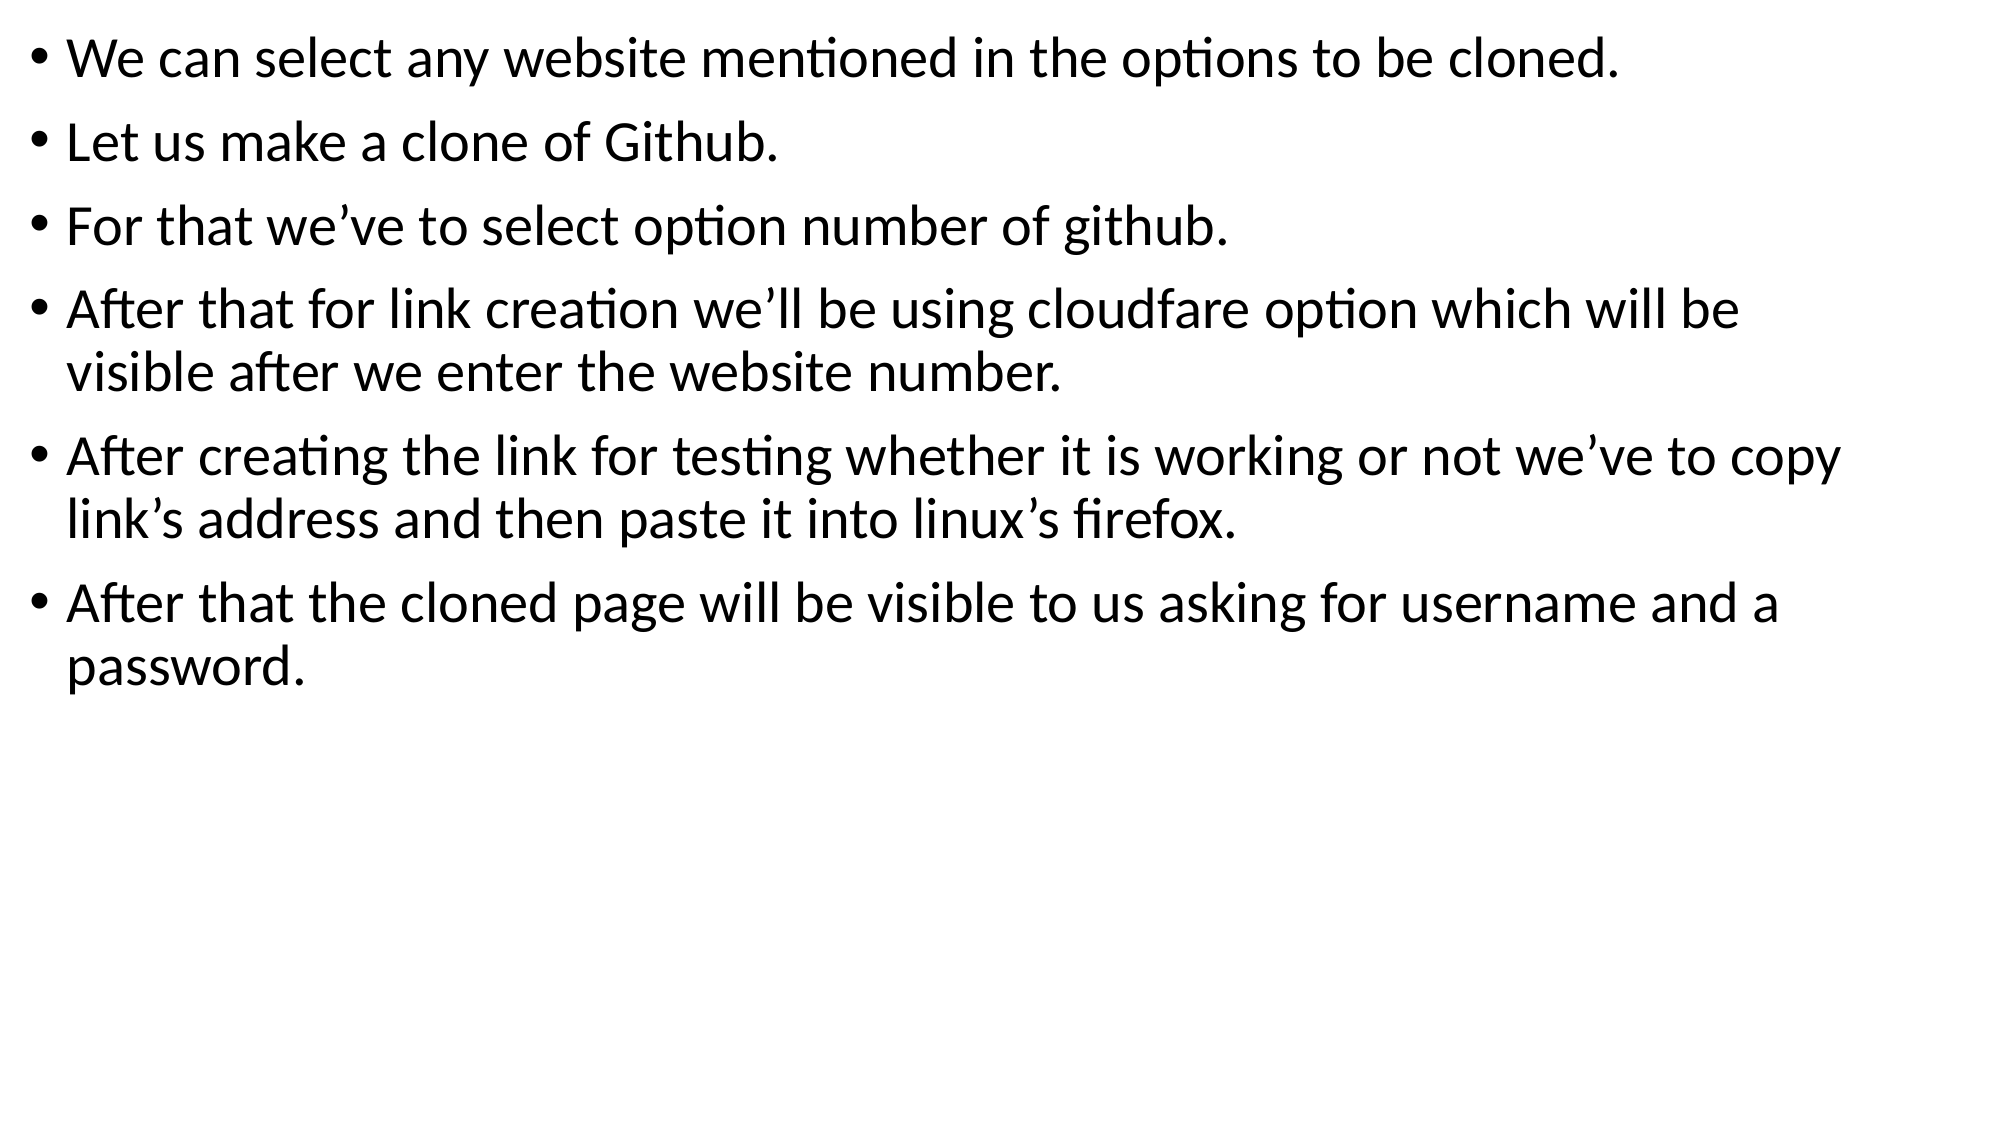

We can select any website mentioned in the options to be cloned.
Let us make a clone of Github.
For that we’ve to select option number of github.
After that for link creation we’ll be using cloudfare option which will be visible after we enter the website number.
After creating the link for testing whether it is working or not we’ve to copy link’s address and then paste it into linux’s firefox.
After that the cloned page will be visible to us asking for username and a password.